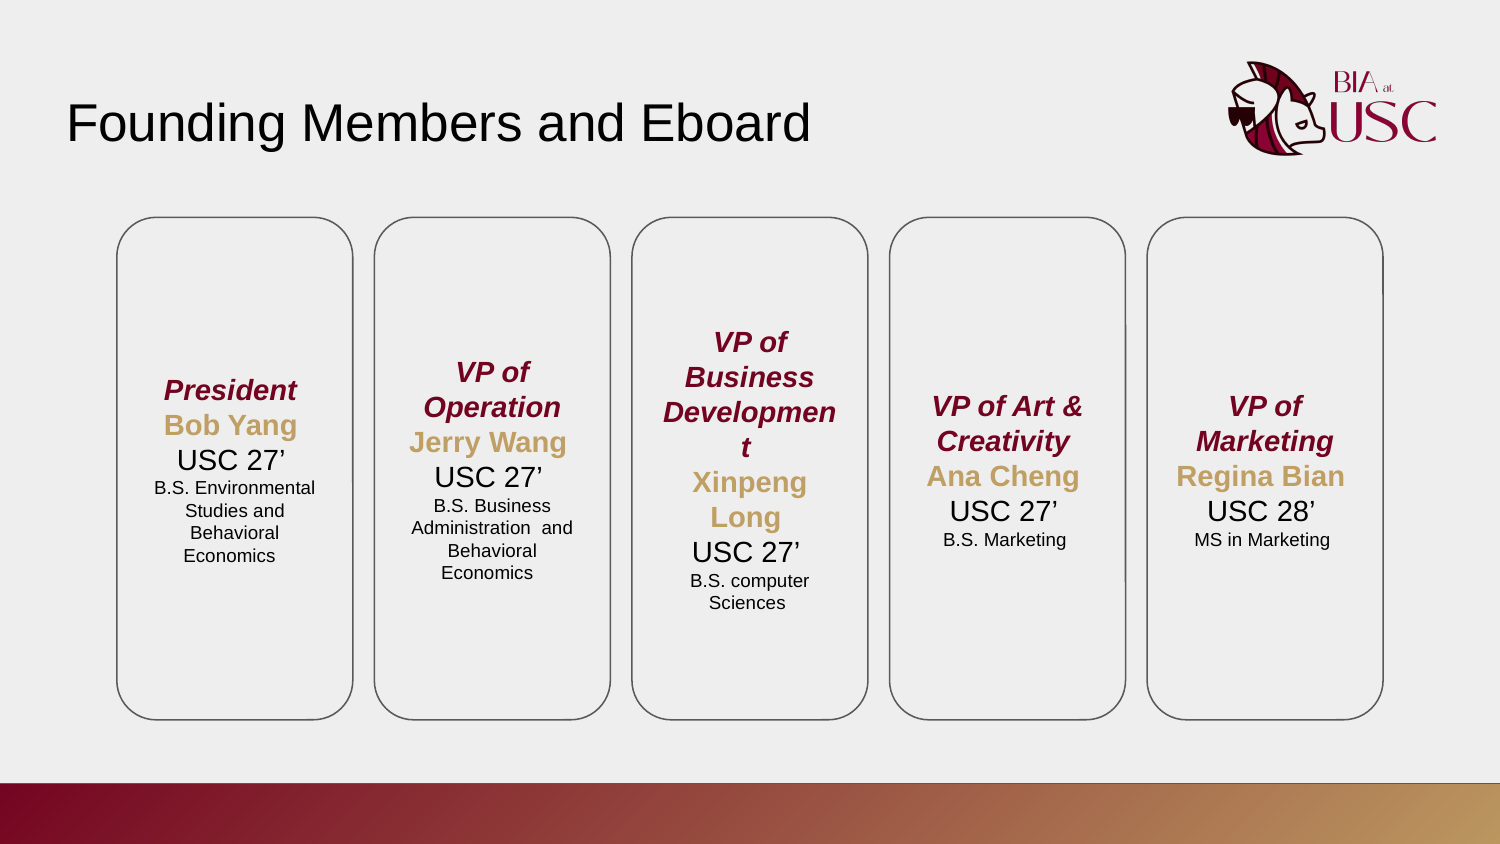

# Founding Members and Eboard
President
Bob Yang
USC 27’
B.S. Environmental Studies and Behavioral Economics
VP of Operation
Jerry Wang
USC 27’
B.S. Business Administration  and Behavioral Economics
VP of Business Development
Xinpeng Long
USC 27’
B.S. computer Sciences
VP of Art & Creativity
Ana Cheng
USC 27’
B.S. Marketing
VP of Marketing
Regina Bian
USC 28’
MS in Marketing